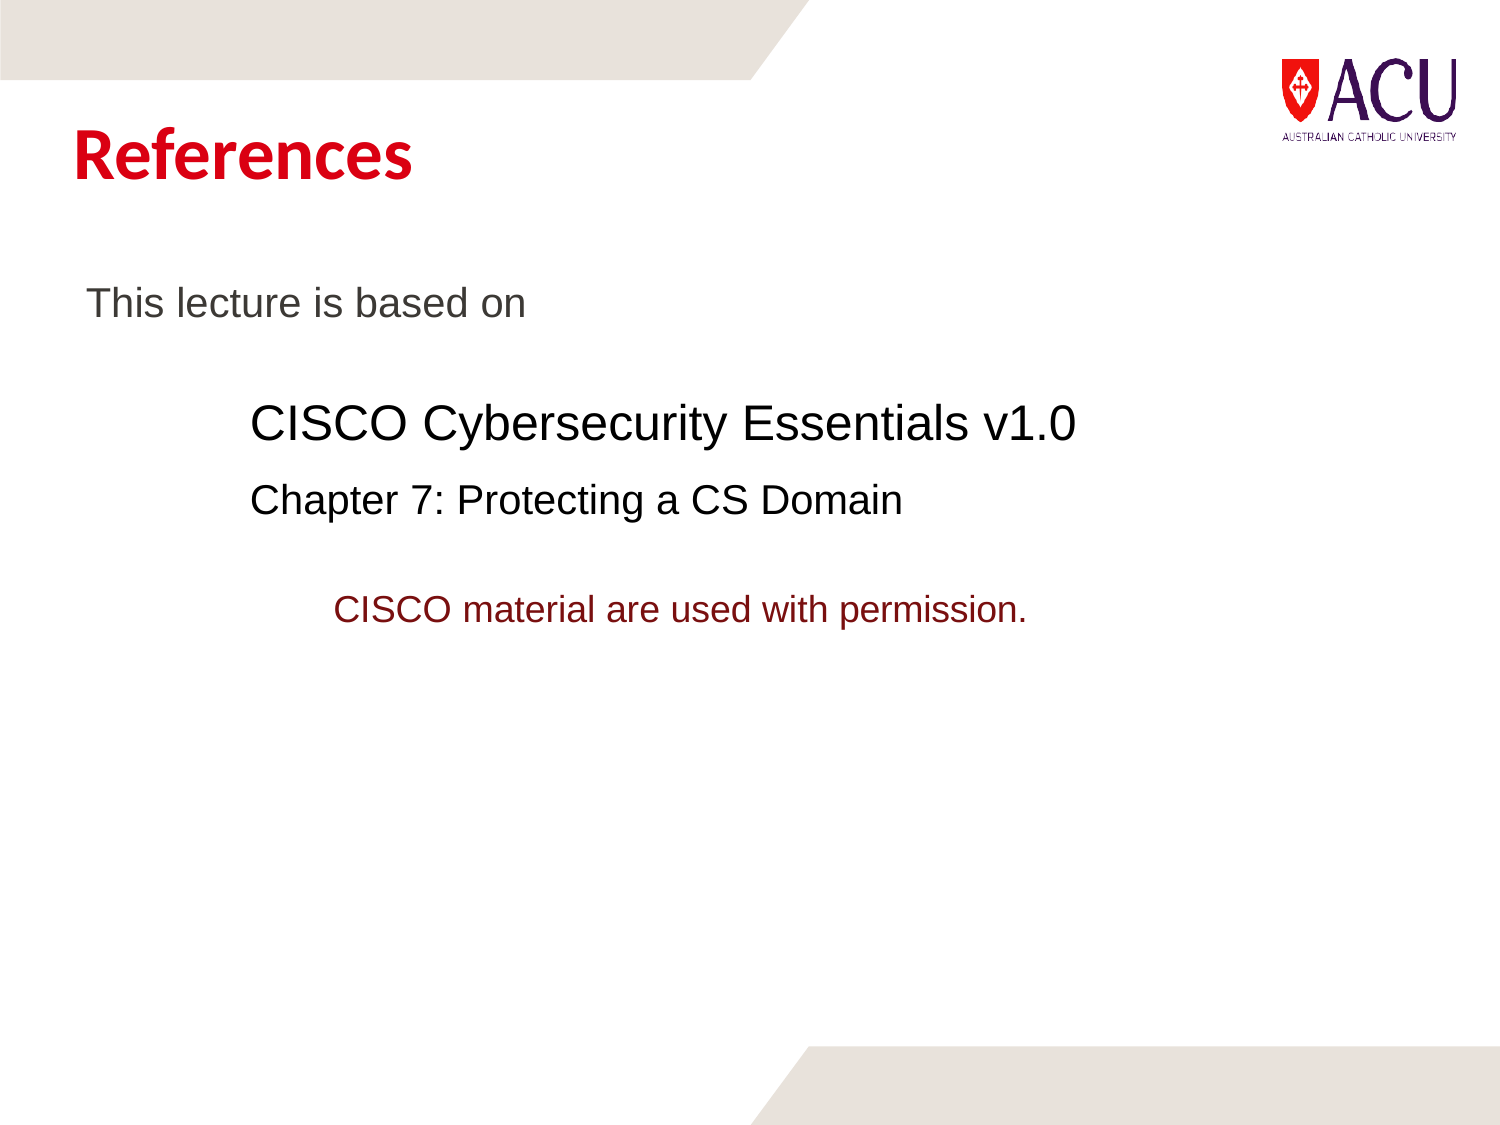

# References
This lecture is based on

CISCO Cybersecurity Essentials v1.0
Chapter 7: Protecting a CS Domain

CISCO material are used with permission.